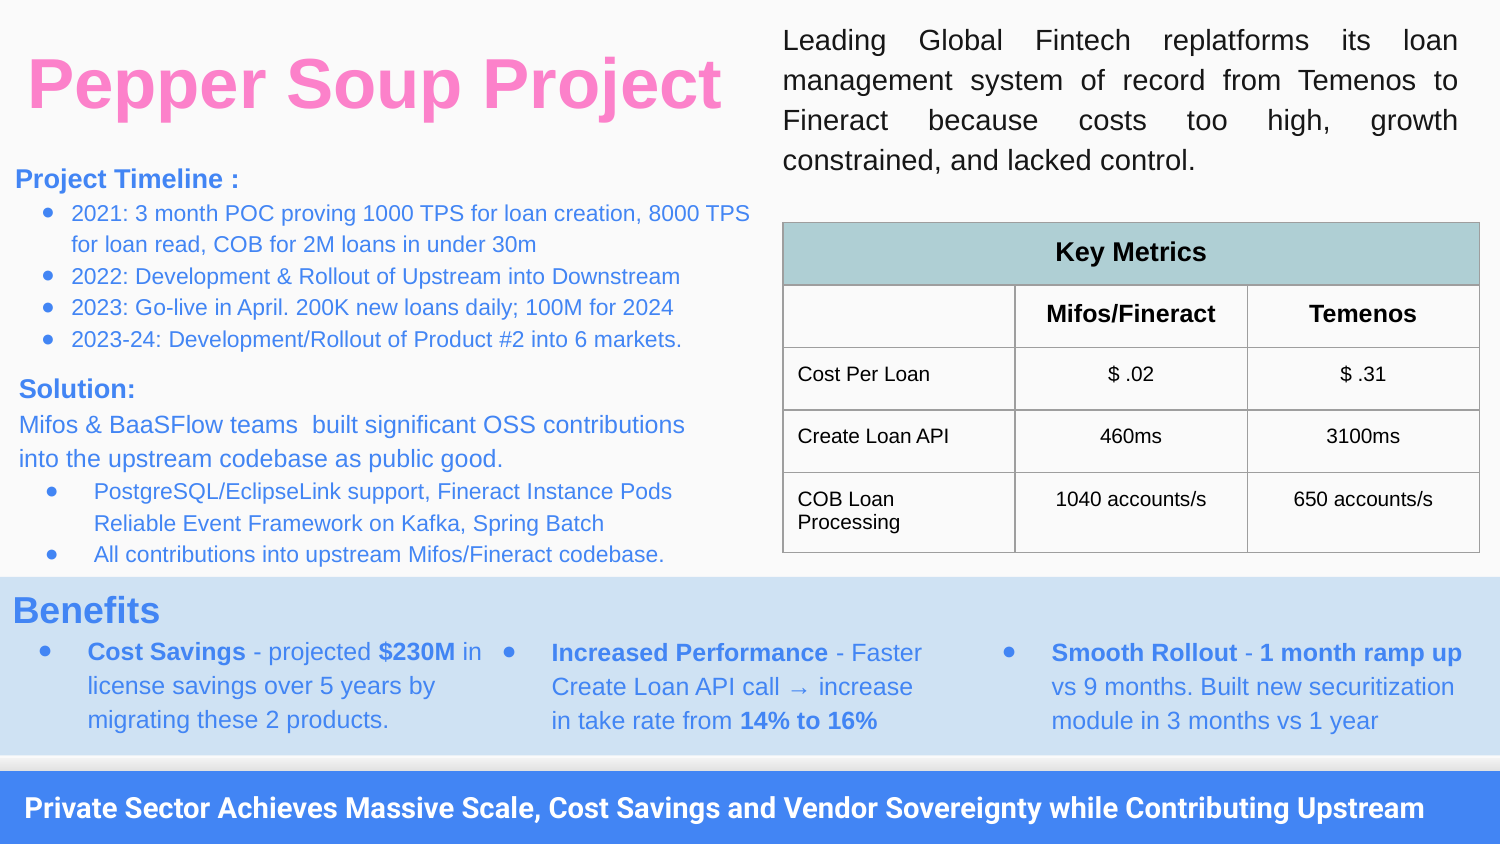

Leading Global Fintech replatforms its loan management system of record from Temenos to Fineract because costs too high, growth constrained, and lacked control.
Pepper Soup Project
Project Timeline :
2021: 3 month POC proving 1000 TPS for loan creation, 8000 TPS for loan read, COB for 2M loans in under 30m
2022: Development & Rollout of Upstream into Downstream
2023: Go-live in April. 200K new loans daily; 100M for 2024
2023-24: Development/Rollout of Product #2 into 6 markets.

| Key Metrics |  |  |
| --- | --- | --- |
|  | Mifos/Fineract | Temenos |
| Cost Per Loan | $ .02 | $ .31 |
| Create Loan API | 460ms | 3100ms |
| COB Loan Processing | 1040 accounts/s | 650 accounts/s |
Solution:
Mifos & BaaSFlow teams  built significant OSS contributions into the upstream codebase as public good.
PostgreSQL/EclipseLink support, Fineract Instance Pods Reliable Event Framework on Kafka, Spring Batch
All contributions into upstream Mifos/Fineract codebase.

Benefits
Cost Savings - projected $230M in license savings over 5 years by migrating these 2 products.
Increased Performance - Faster Create Loan API call → increase in take rate from 14% to 16%

Smooth Rollout - 1 month ramp up vs 9 months. Built new securitization module in 3 months vs 1 year
Private Sector Achieves Massive Scale, Cost Savings and Vendor Sovereignty while Contributing Upstream